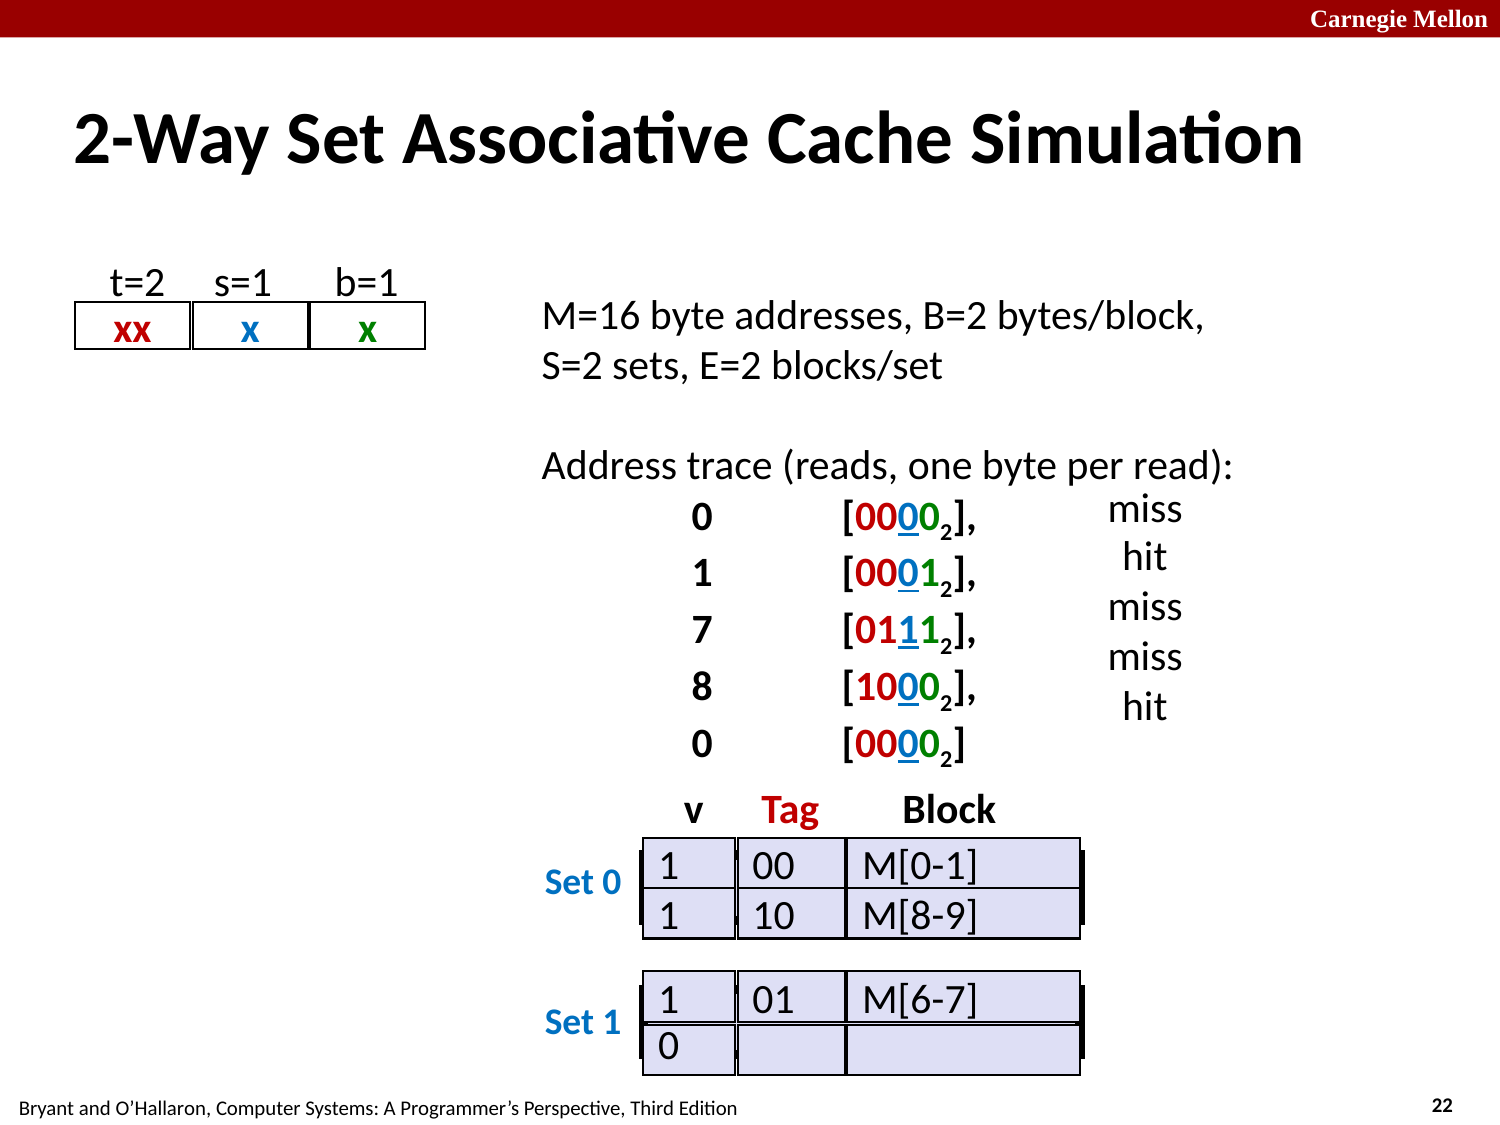

# 2-Way Set Associative Cache Simulation
t=2
s=1
b=1
M=16 byte addresses, B=2 bytes/block,
S=2 sets, E=2 blocks/set

Address trace (reads, one byte per read):
	0	[00002],
	1	[00012],
	7	[01112],
	8	[10002],
	0	[00002]
xx
x
x
miss
hit
miss
miss
hit
v
Tag
Block
0
?
?
1
00
M[0-1]
Set 0

1
10
M[8-9]

0

1
01
M[6-7]
0

Set 1
0